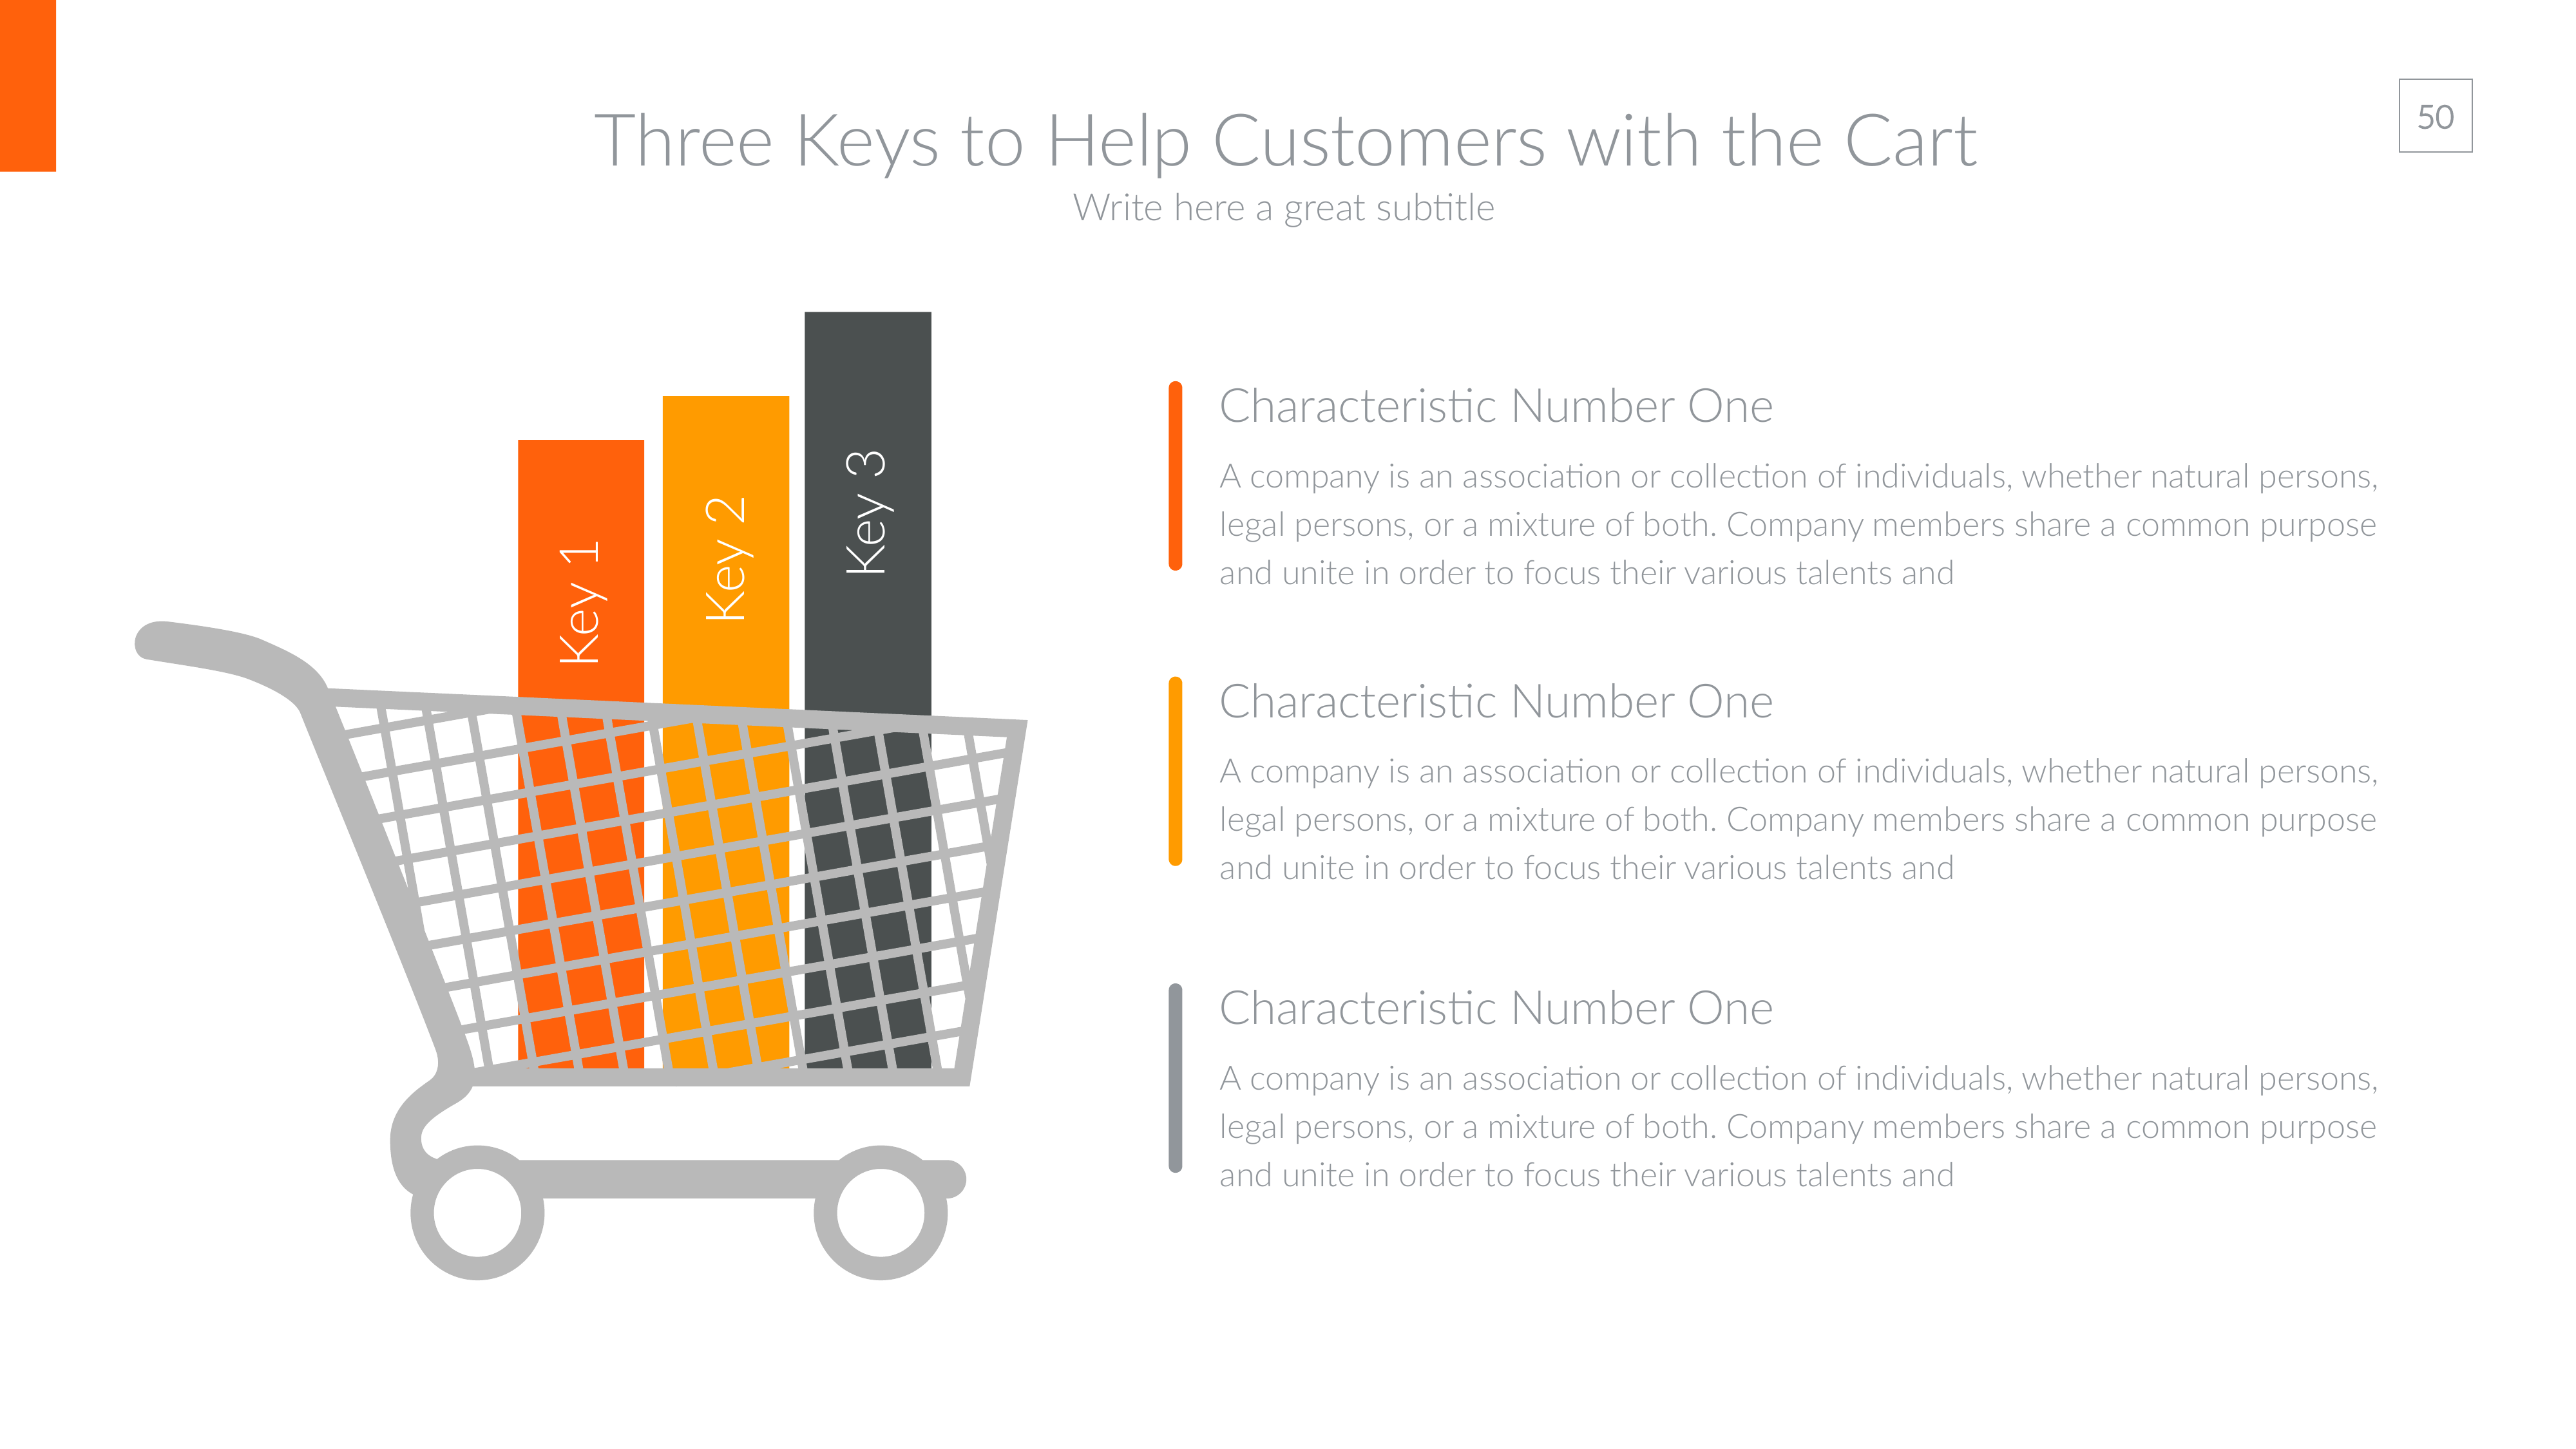

Three Keys to Help Customers with the Cart
Write here a great subtitle

Key 3

Key 2

Key 1

Characteristic Number One

A company is an association or collection of individuals, whether natural persons, legal persons, or a mixture of both. Company members share a common purpose and unite in order to focus their various talents and
Characteristic Number One

A company is an association or collection of individuals, whether natural persons, legal persons, or a mixture of both. Company members share a common purpose and unite in order to focus their various talents and
Characteristic Number One

A company is an association or collection of individuals, whether natural persons, legal persons, or a mixture of both. Company members share a common purpose and unite in order to focus their various talents and